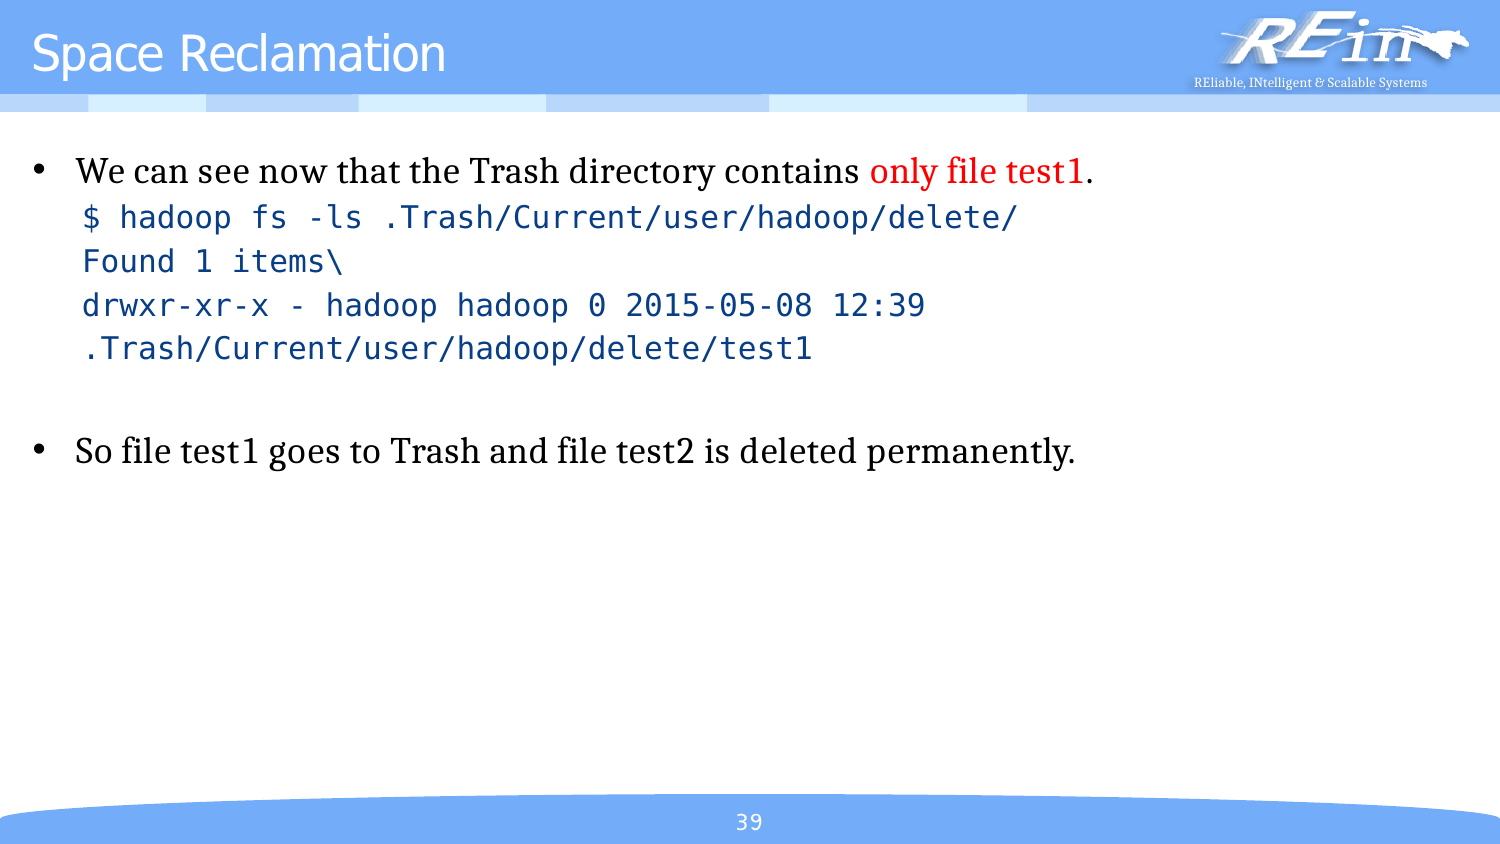

# Space Reclamation
We can see now that the Trash directory contains only file test1.
$ hadoop fs -ls .Trash/Current/user/hadoop/delete/
Found 1 items\
drwxr-xr-x - hadoop hadoop 0 2015-05-08 12:39
.Trash/Current/user/hadoop/delete/test1

So file test1 goes to Trash and file test2 is deleted permanently.

39